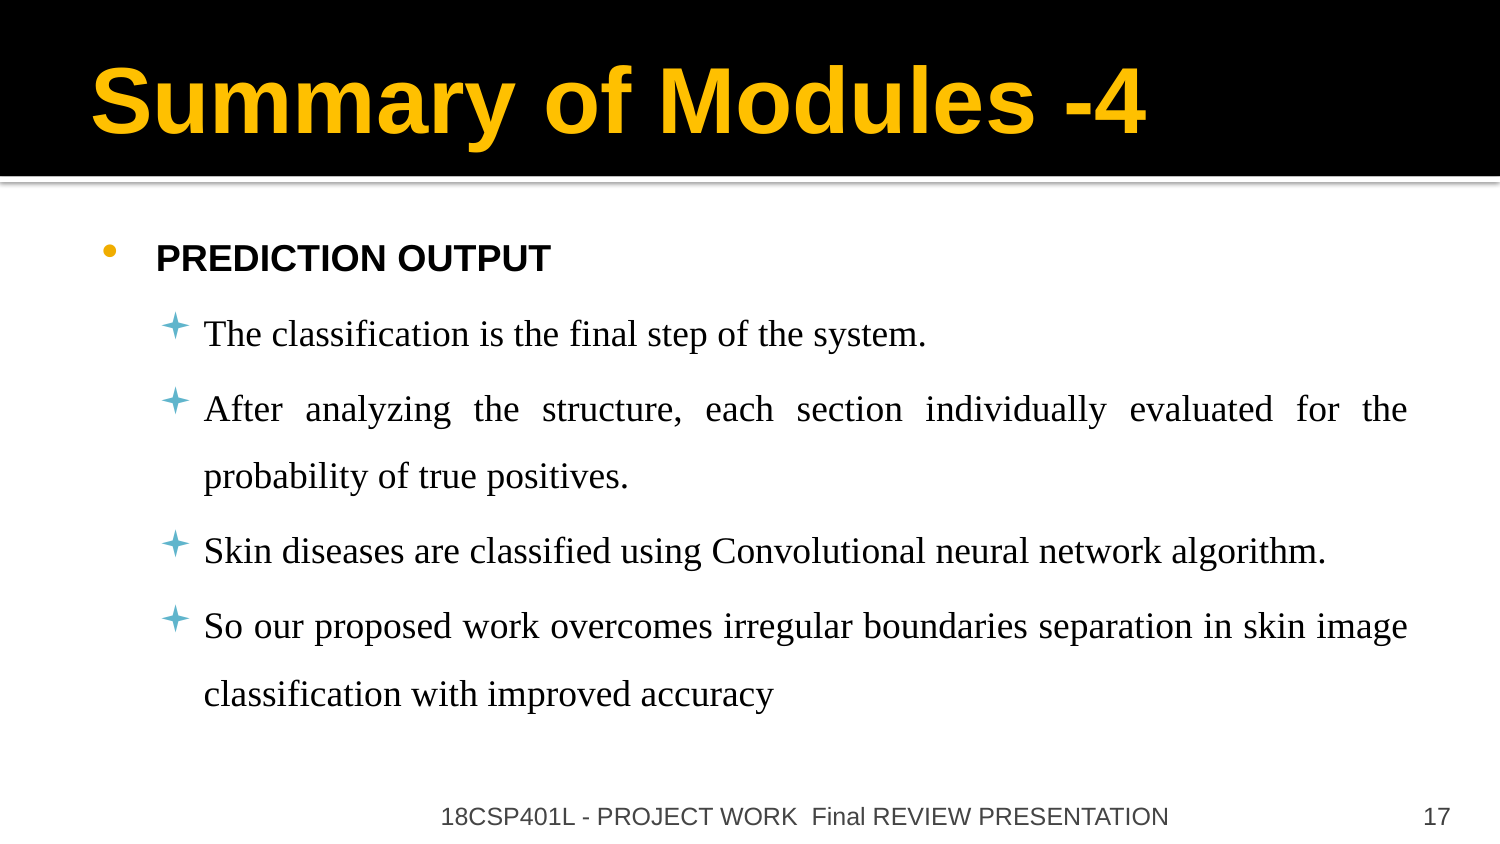

# Summary of Modules -4
PREDICTION OUTPUT
The classification is the final step of the system.
After analyzing the structure, each section individually evaluated for the probability of true positives.
Skin diseases are classified using Convolutional neural network algorithm.
So our proposed work overcomes irregular boundaries separation in skin image classification with improved accuracy

18CSP401L - PROJECT WORK  Final REVIEW PRESENTATION
17